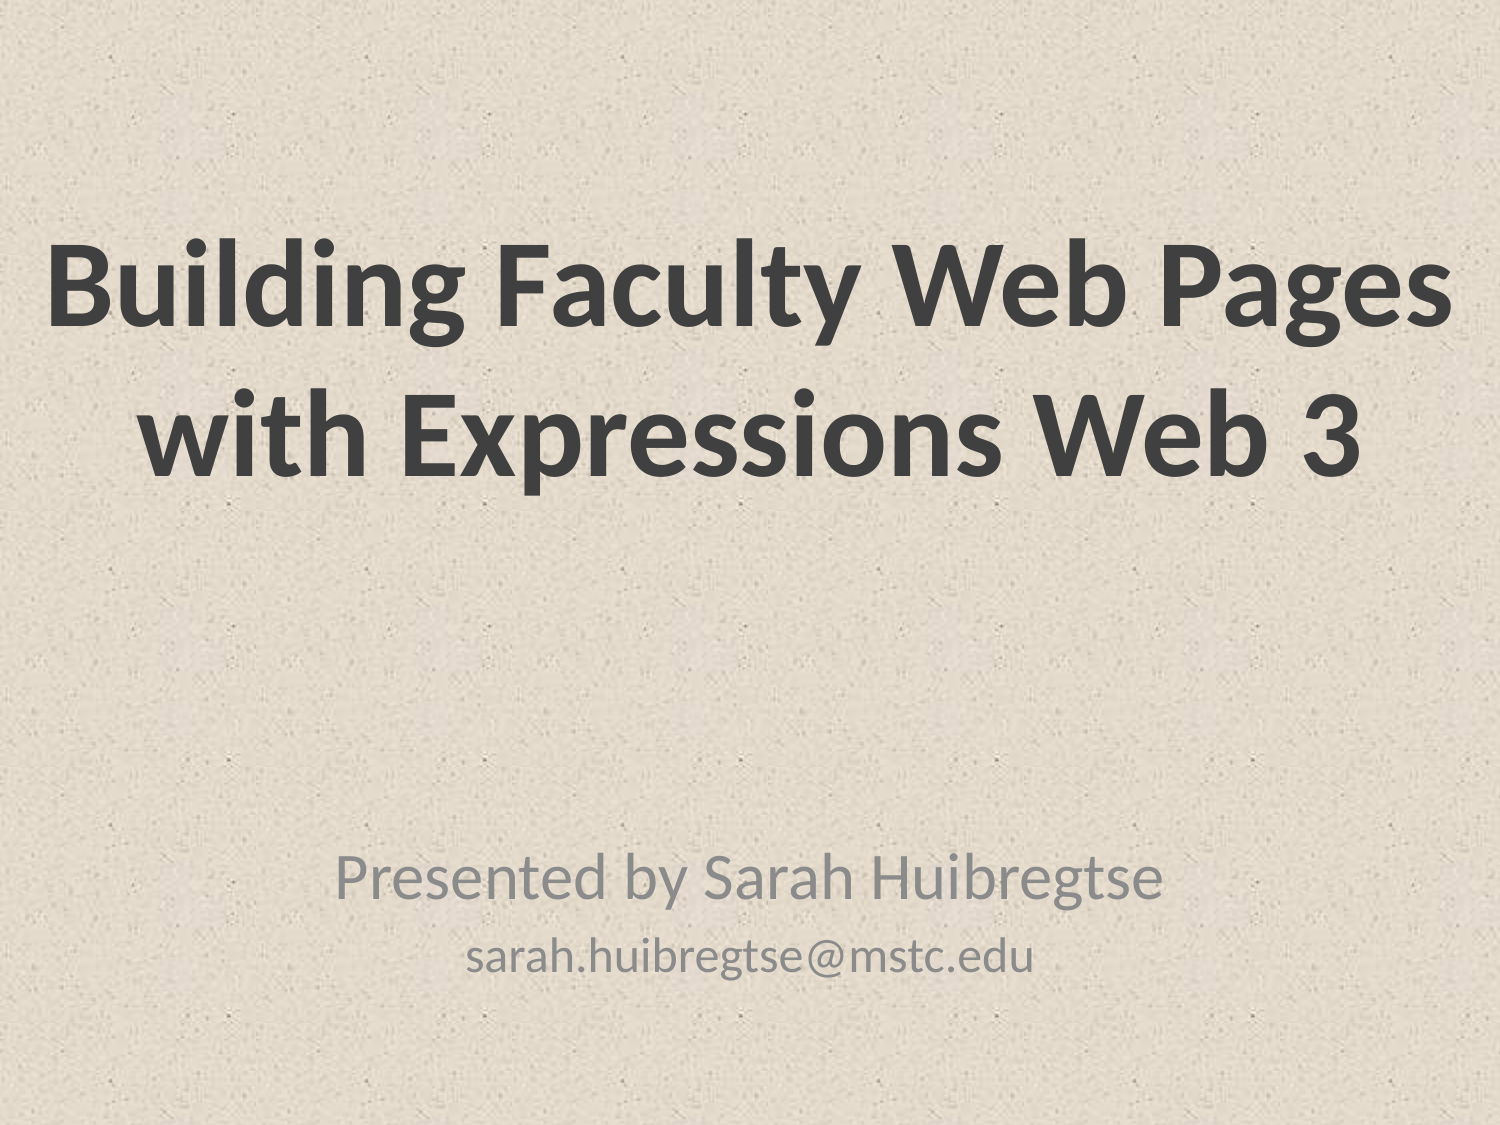

# Building Faculty Web Pages with Expressions Web 3
Presented by Sarah Huibregtse
sarah.huibregtse@mstc.edu